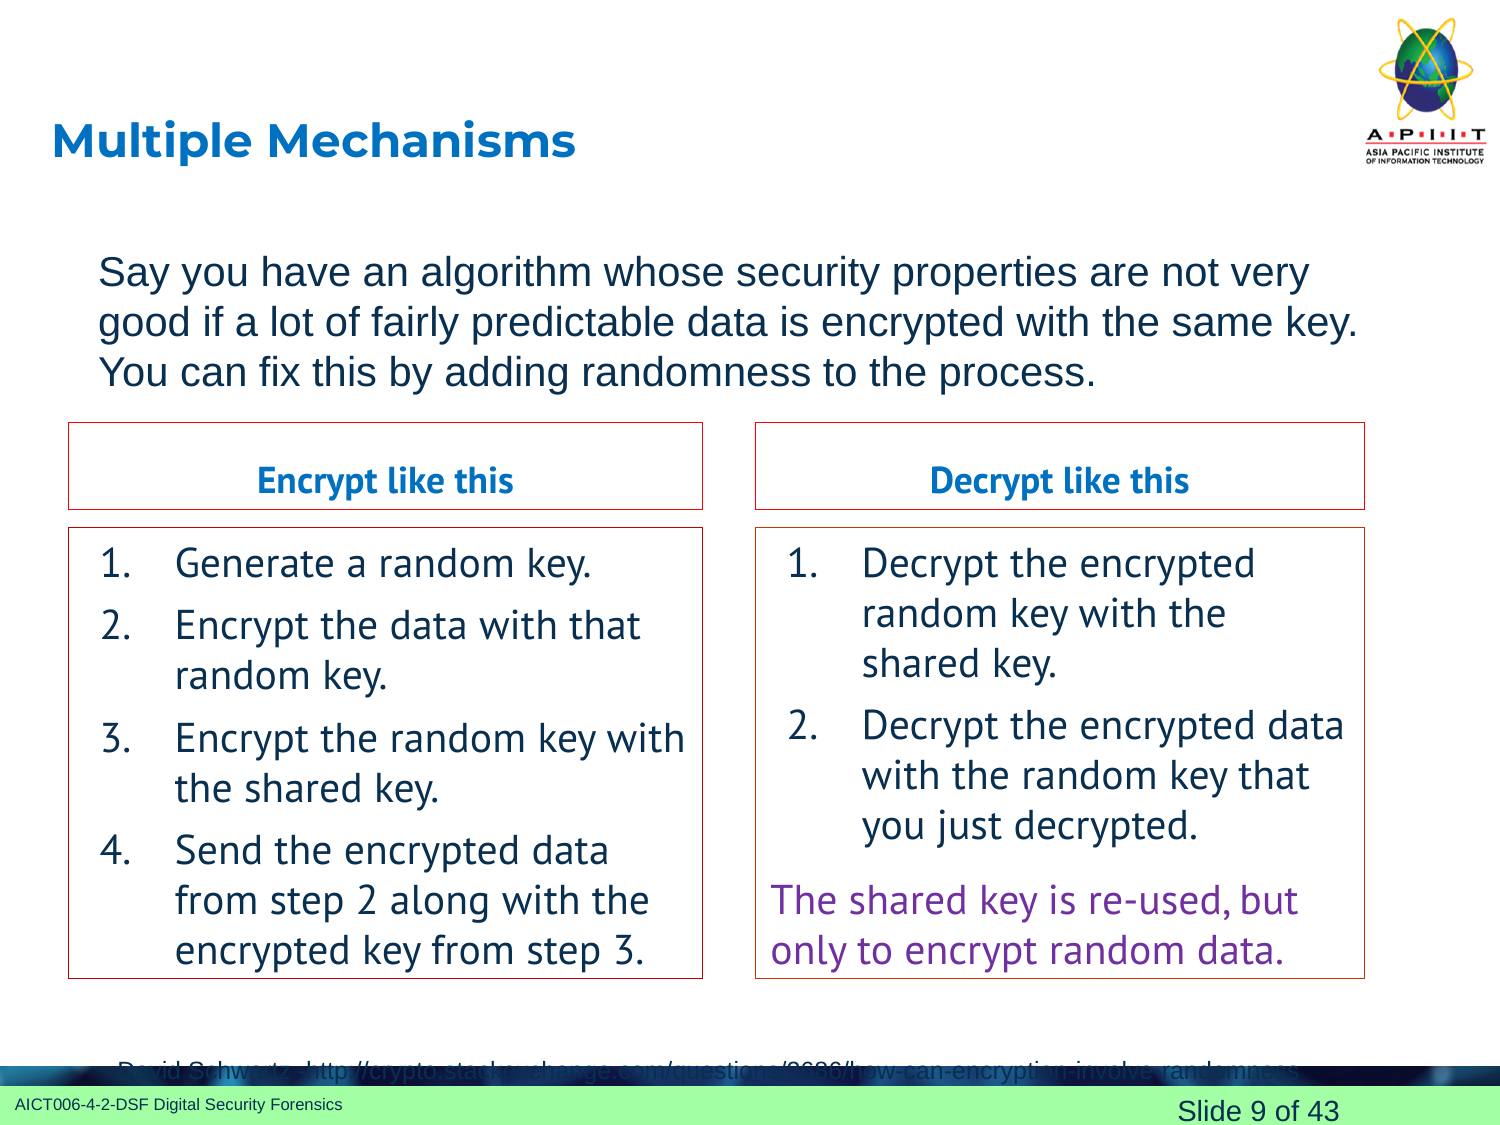

# Multiple Mechanisms
Say you have an algorithm whose security properties are not very good if a lot of fairly predictable data is encrypted with the same key.
You can fix this by adding randomness to the process.
Encrypt like this
Decrypt like this
Generate a random key.
Encrypt the data with that random key.
Encrypt the random key with the shared key.
Send the encrypted data from step 2 along with the encrypted key from step 3.
Decrypt the encrypted random key with the shared key.
Decrypt the encrypted data with the random key that you just decrypted.
The shared key is re-used, but only to encrypt random data.
David Schwartz -http://crypto.stackexchange.com/questions/2686/how-can-encryption-involve-randomness
Slide 9 of 43